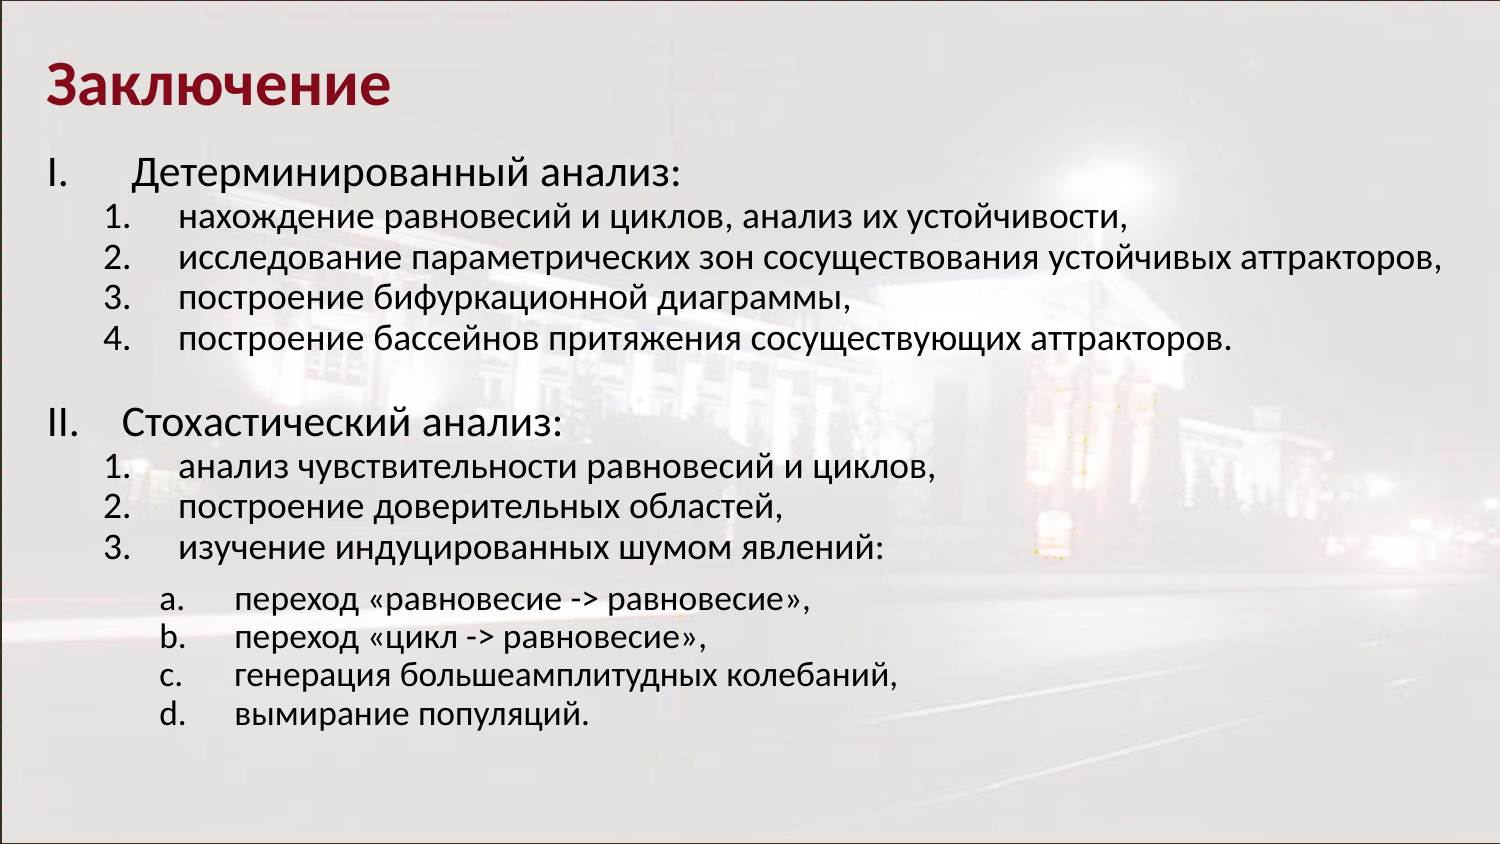

Заключение
Детерминированный анализ:
нахождение равновесий и циклов, анализ их устойчивости,
исследование параметрических зон сосуществования устойчивых аттракторов,
построение бифуркационной диаграммы,
построение бассейнов притяжения сосуществующих аттракторов.

Стохастический анализ:
анализ чувствительности равновесий и циклов,
построение доверительных областей,
изучение индуцированных шумом явлений:
переход «равновесие -> равновесие»,
переход «цикл -> равновесие»,
генерация большеамплитудных колебаний,
вымирание популяций.